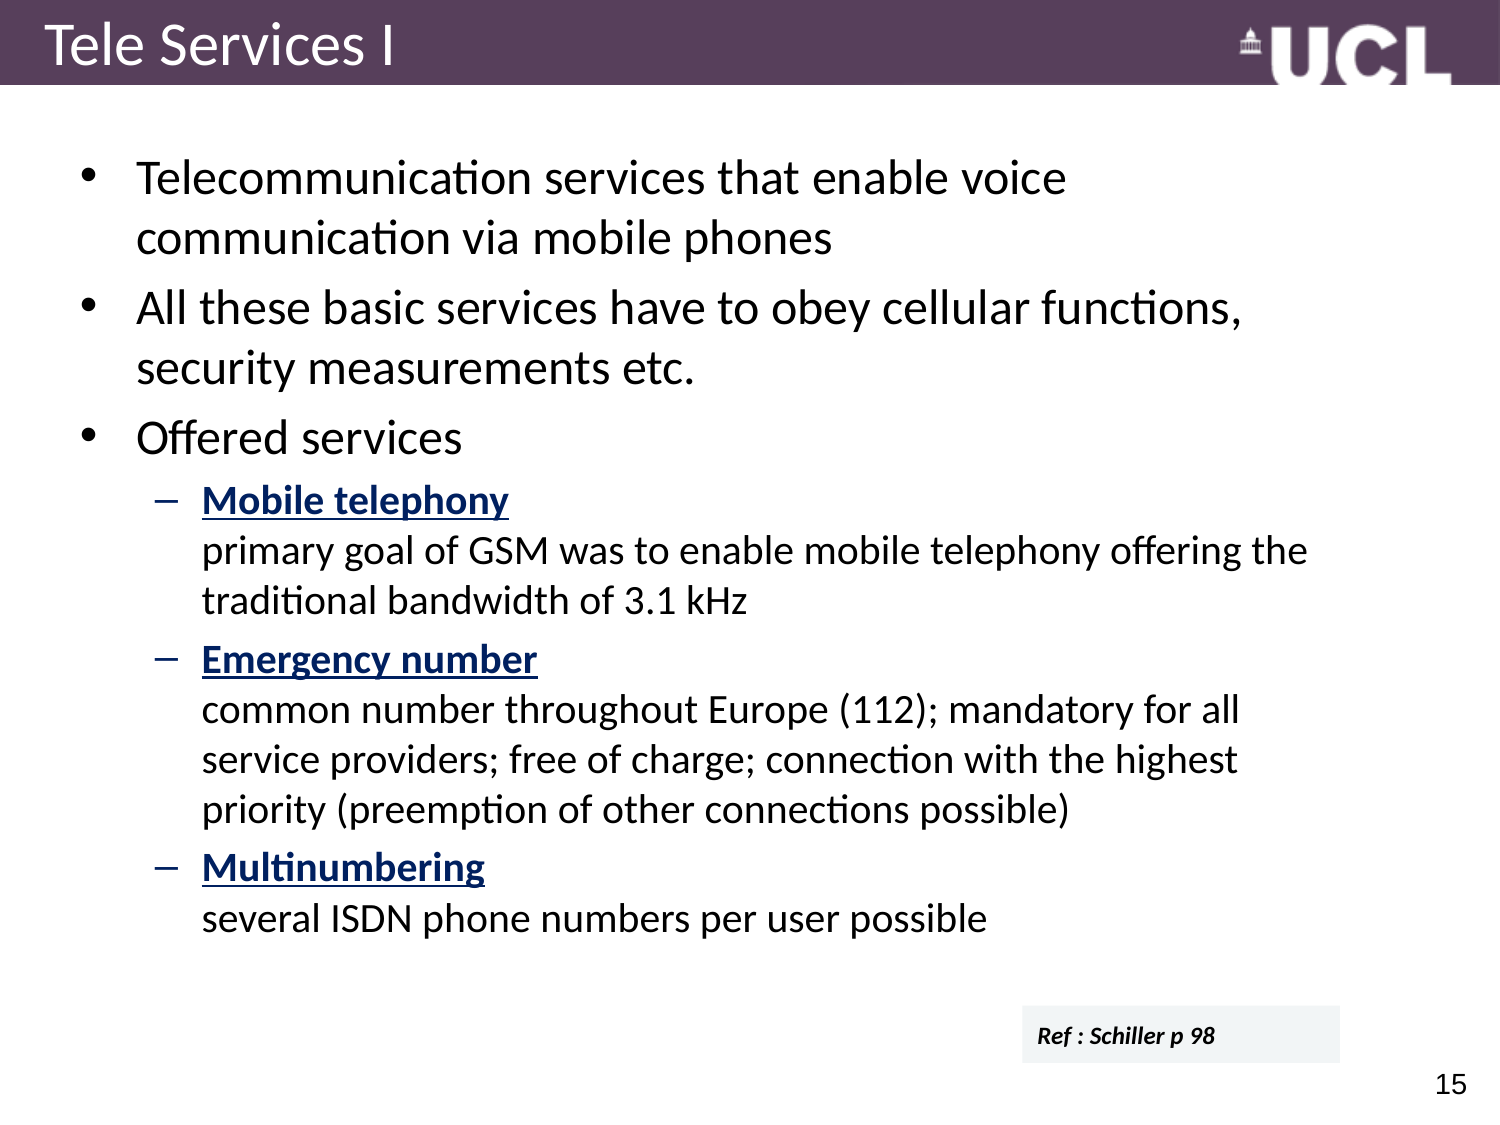

# Tele Services I
Telecommunication services that enable voice communication via mobile phones
All these basic services have to obey cellular functions, security measurements etc.
Offered services
Mobile telephony
primary goal of GSM was to enable mobile telephony offering the traditional bandwidth of 3.1 kHz
Emergency number
common number throughout Europe (112); mandatory for all service providers; free of charge; connection with the highest priority (preemption of other connections possible)
Multinumbering
several ISDN phone numbers per user possible

Ref : Schiller p 98
15